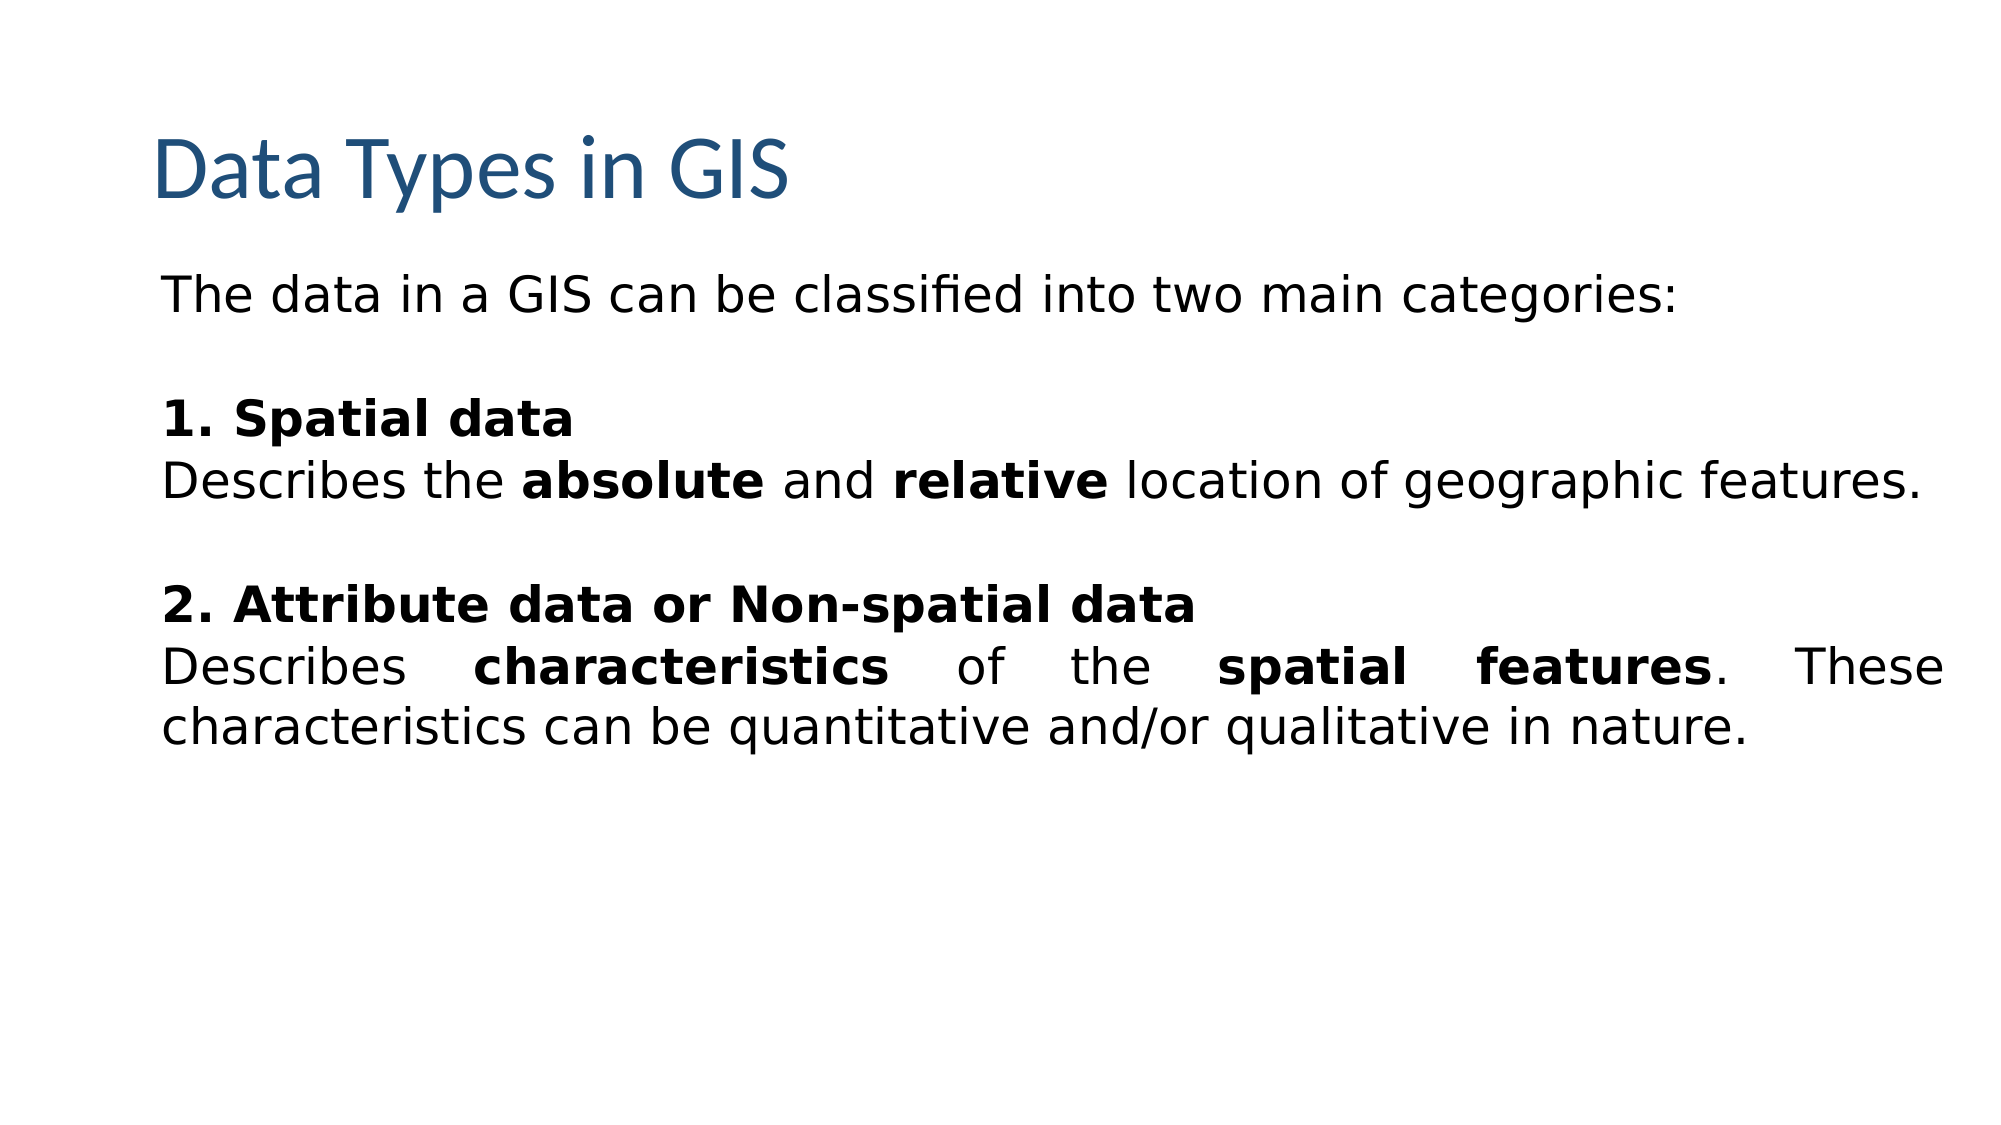

# Data Types in GIS
The data in a GIS can be classified into two main categories:

1. Spatial data
Describes the absolute and relative location of geographic features.

2. Attribute data or Non-spatial data
Describes characteristics of the spatial features. These characteristics can be quantitative and/or qualitative in nature.